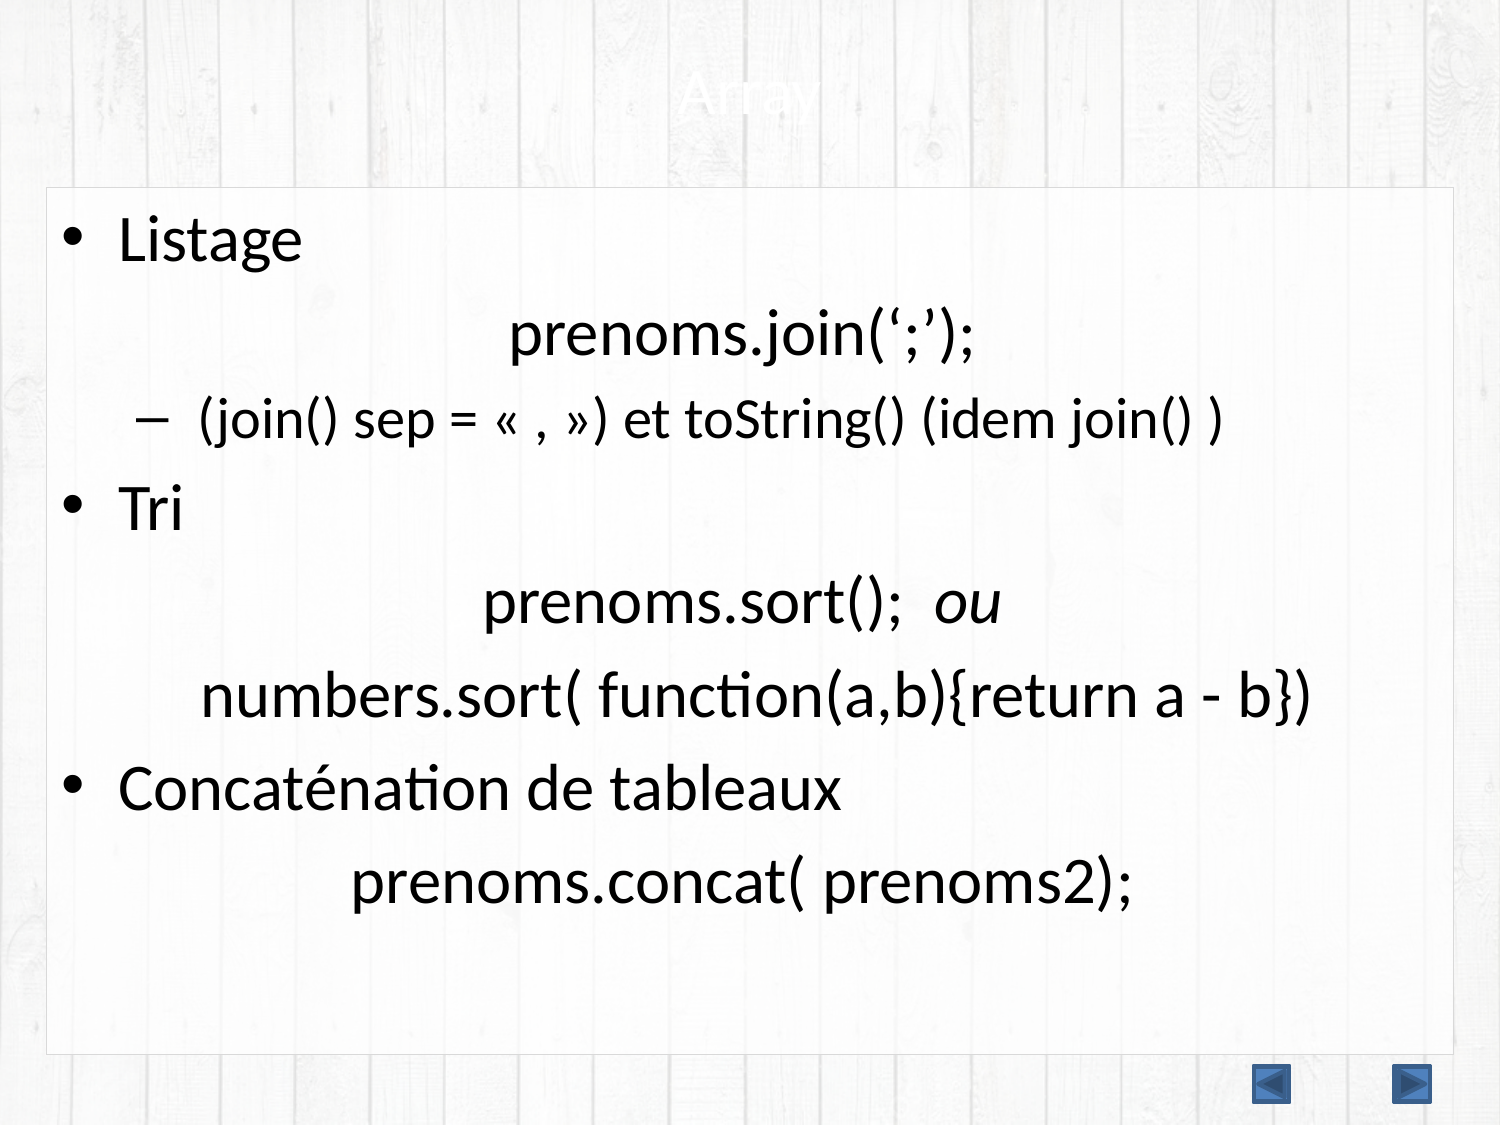

# Array
Listage
prenoms.join(‘;’);
 (join() sep = « , ») et toString() (idem join() )
Tri
prenoms.sort();  ou
 numbers.sort( function(a,b){return a - b})
Concaténation de tableaux
prenoms.concat( prenoms2);